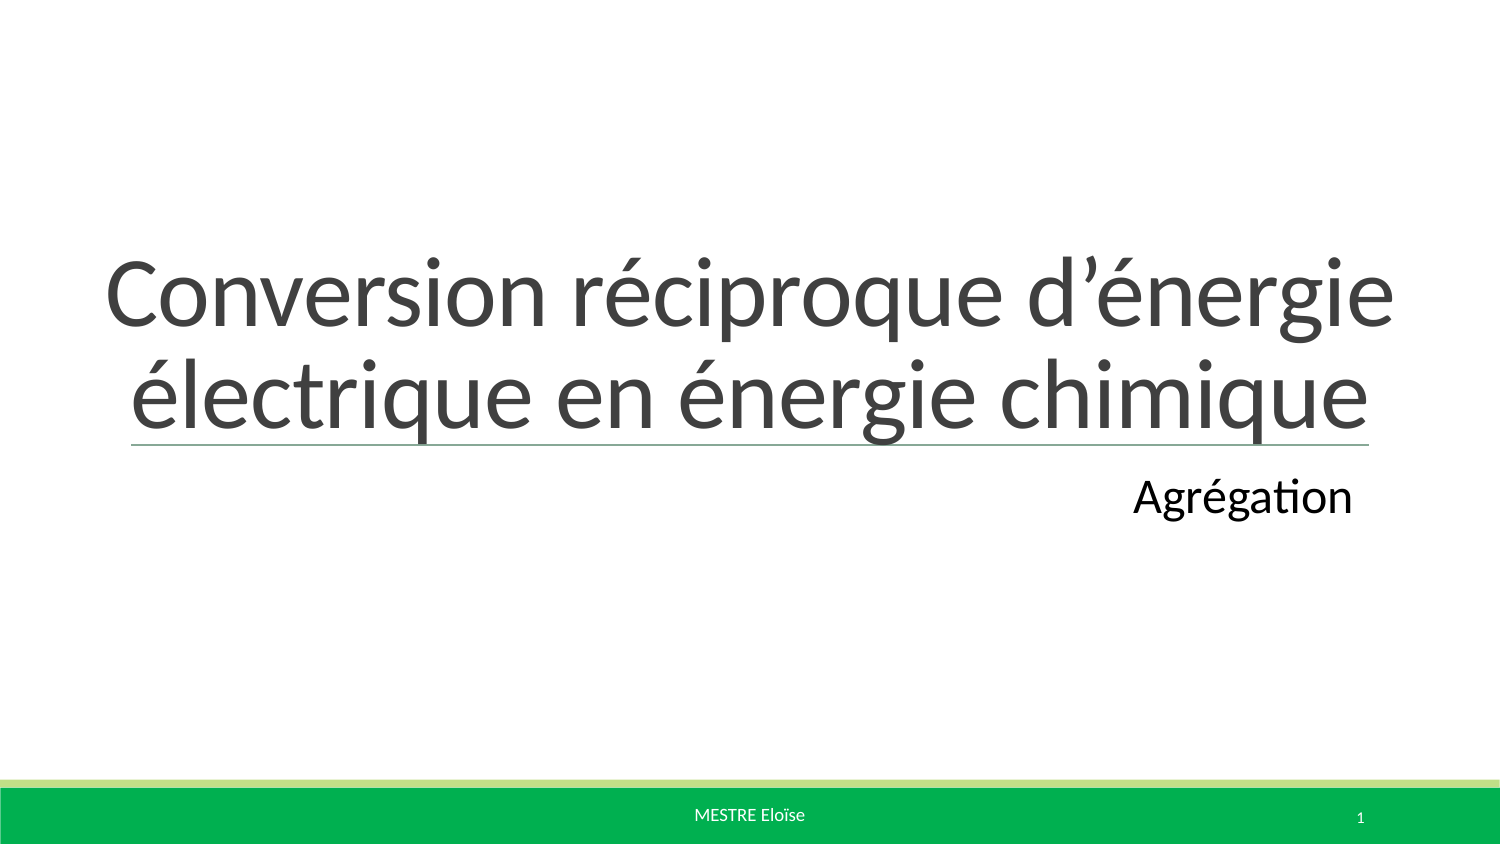

# Conversion réciproque d’énergie électrique en énergie chimique
Agrégation
1